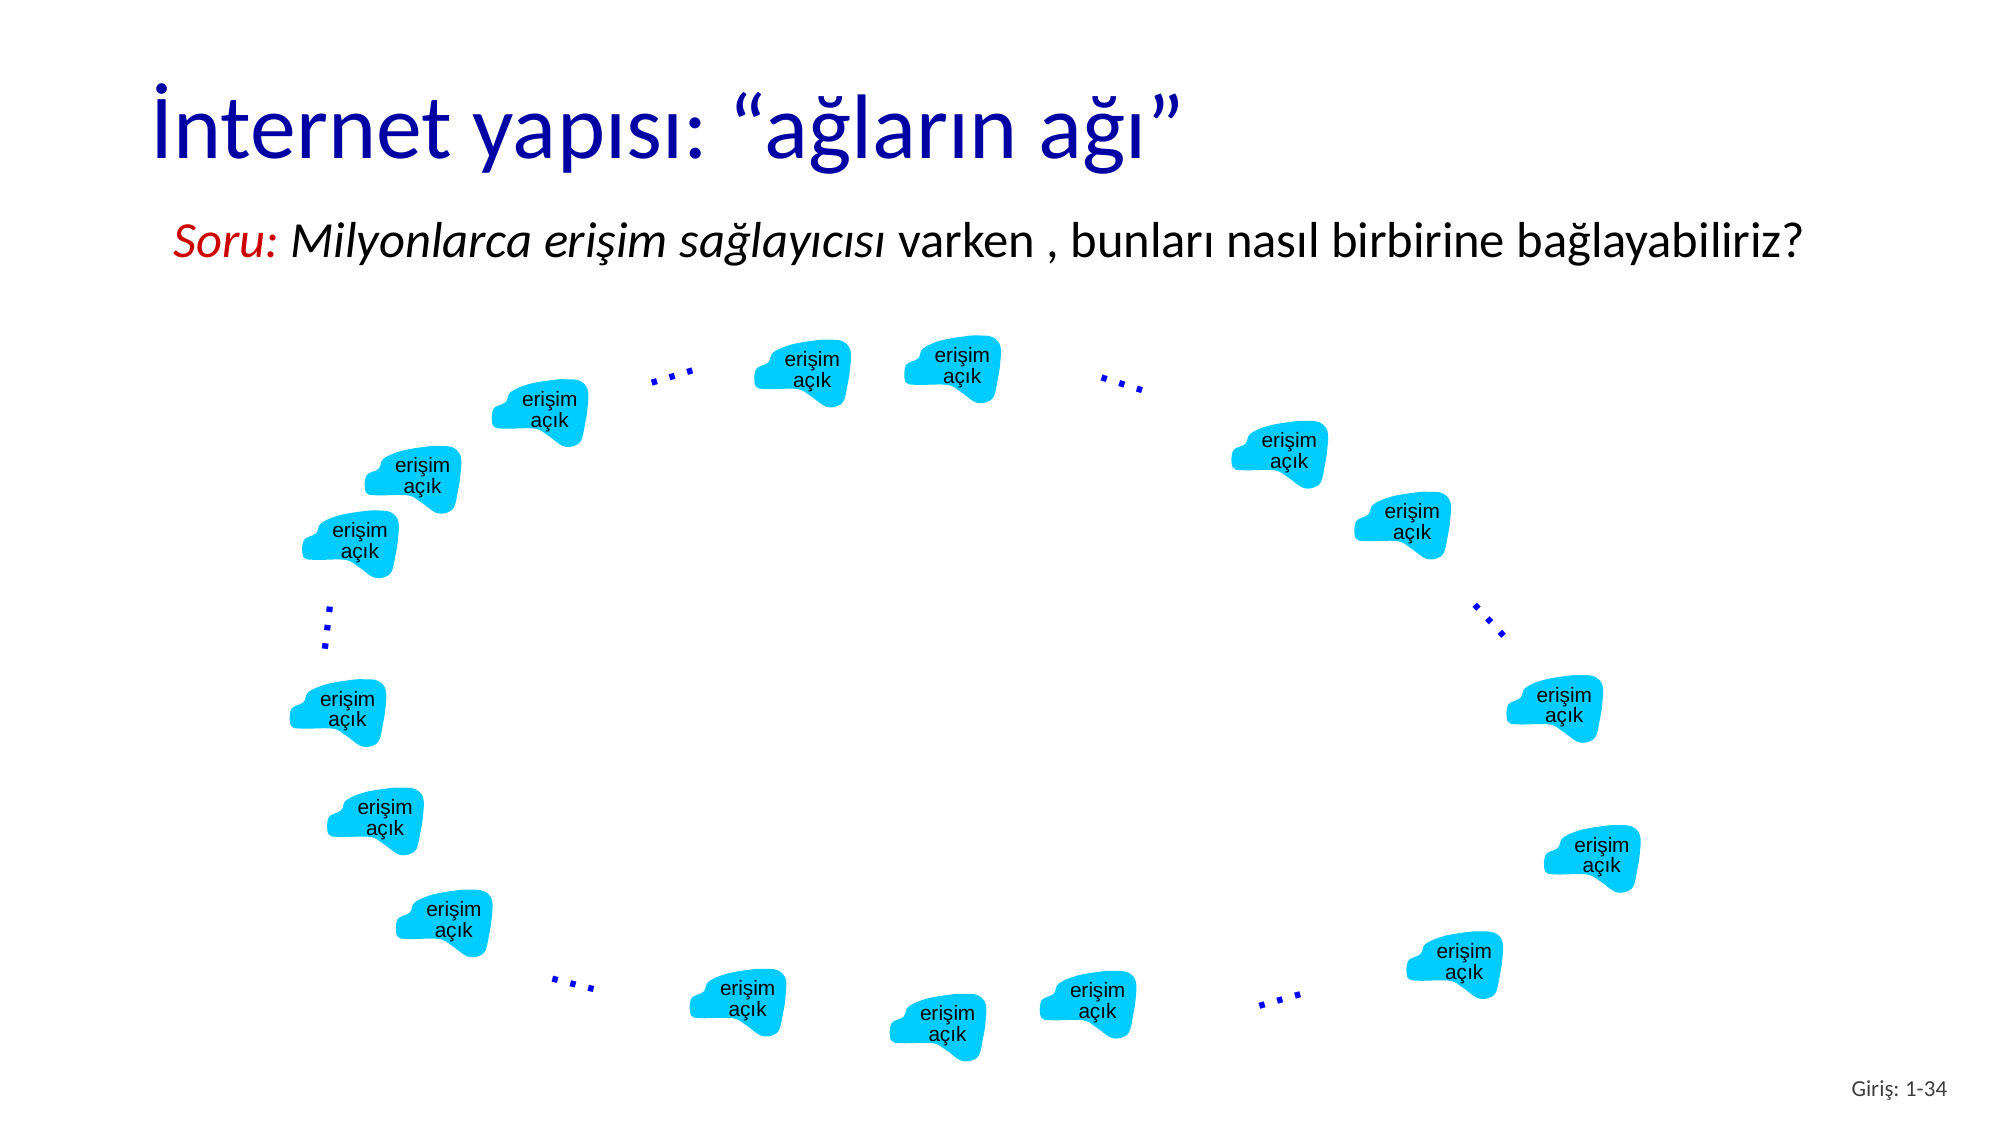

# İnternet yapısı: “ağların ağı”
Soru: Milyonlarca erişim sağlayıcısı varken , bunları nasıl birbirine bağlayabiliriz?
…
…

erişim
açık

erişim
açık

erişim
açık

erişim
açık

erişim
açık

erişim
açık

erişim
açık
…
…

erişim
açık

erişim
açık

erişim
açık

erişim
açık

erişim
açık

erişim
açık
…

erişim
açık

erişim
açık
…

erişim
açık
Giriş: 1-34